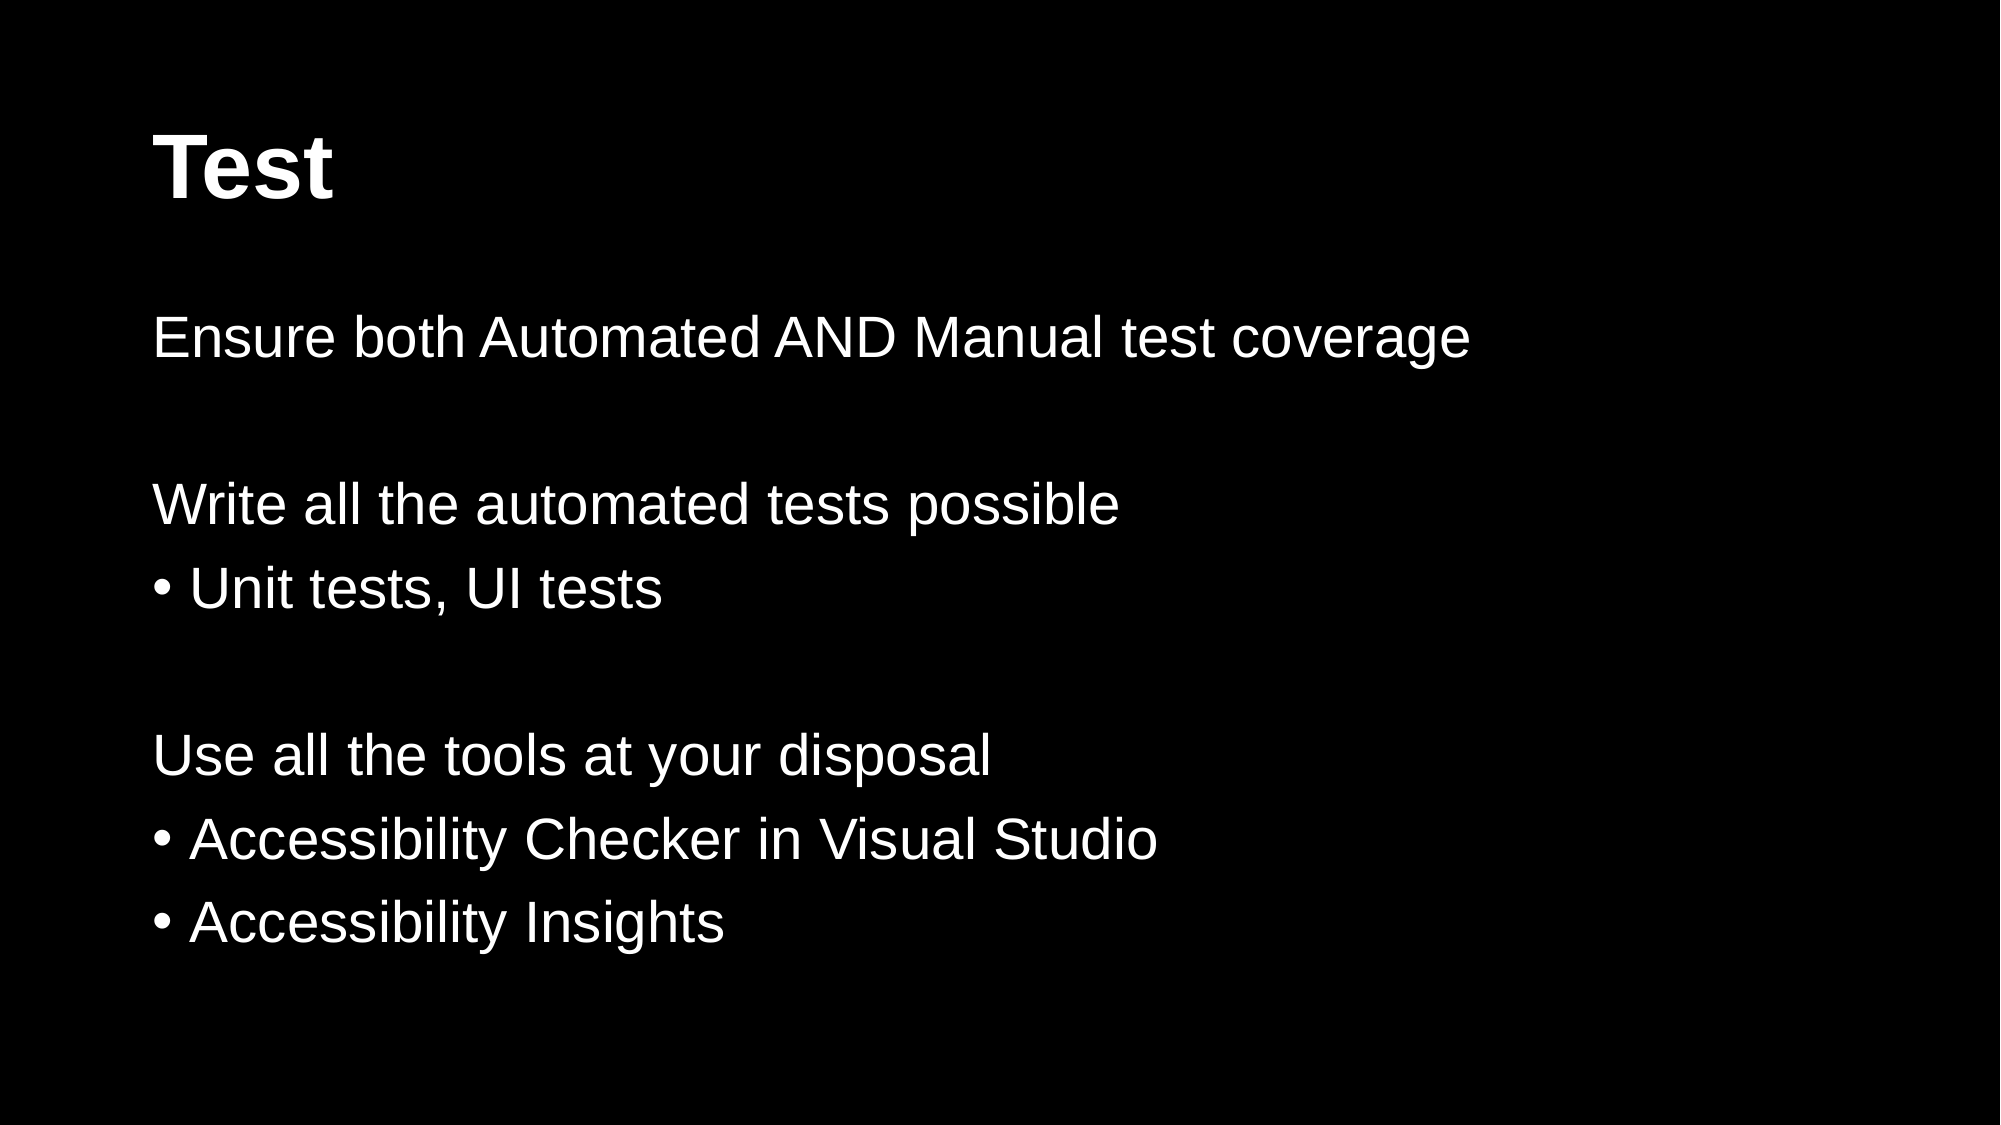

# Test
Ensure both Automated AND Manual test coverage

Write all the automated tests possible
Unit tests, UI tests

Use all the tools at your disposal
Accessibility Checker in Visual Studio
Accessibility Insights